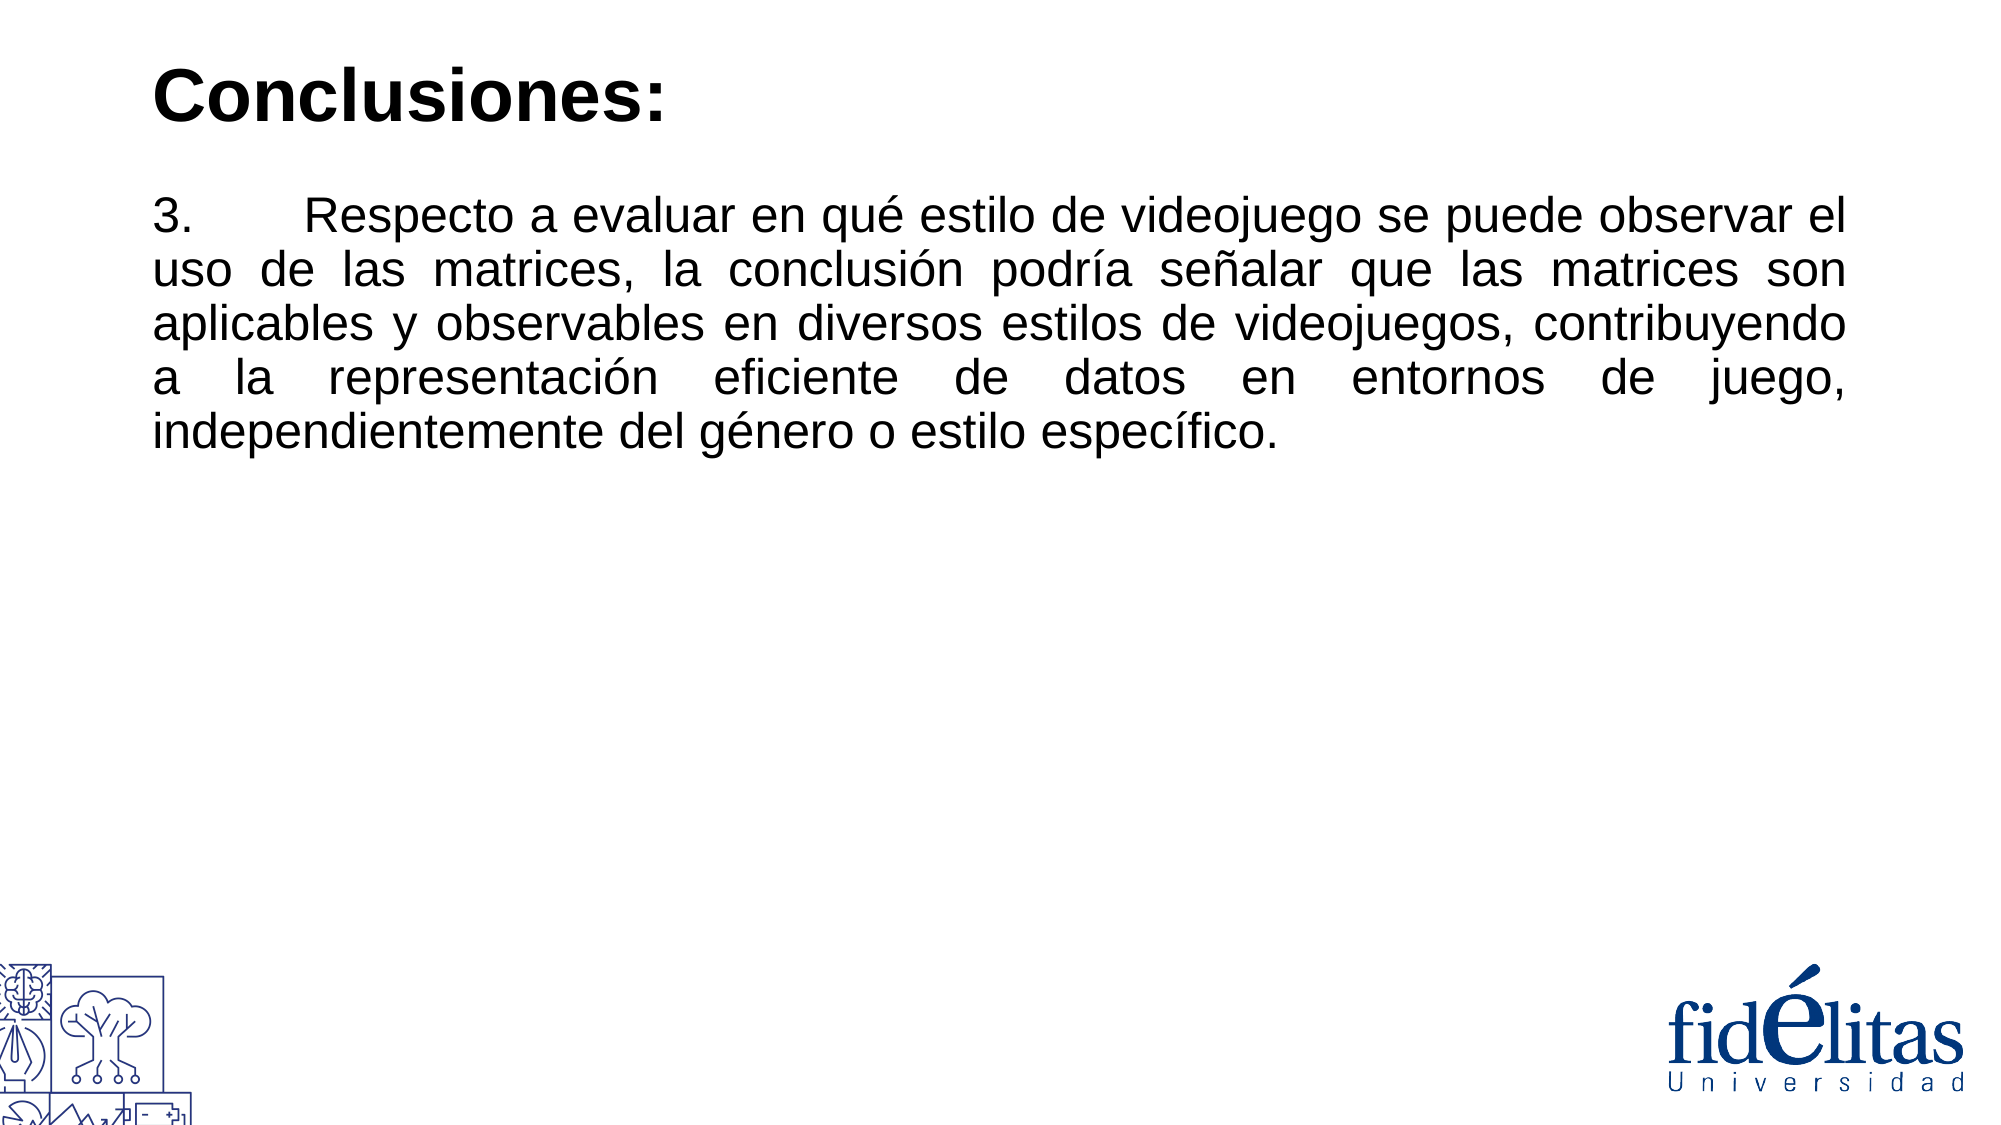

# Conclusiones:
3. 	Respecto a evaluar en qué estilo de videojuego se puede observar el uso de las matrices, la conclusión podría señalar que las matrices son aplicables y observables en diversos estilos de videojuegos, contribuyendo a la representación eficiente de datos en entornos de juego, independientemente del género o estilo específico.